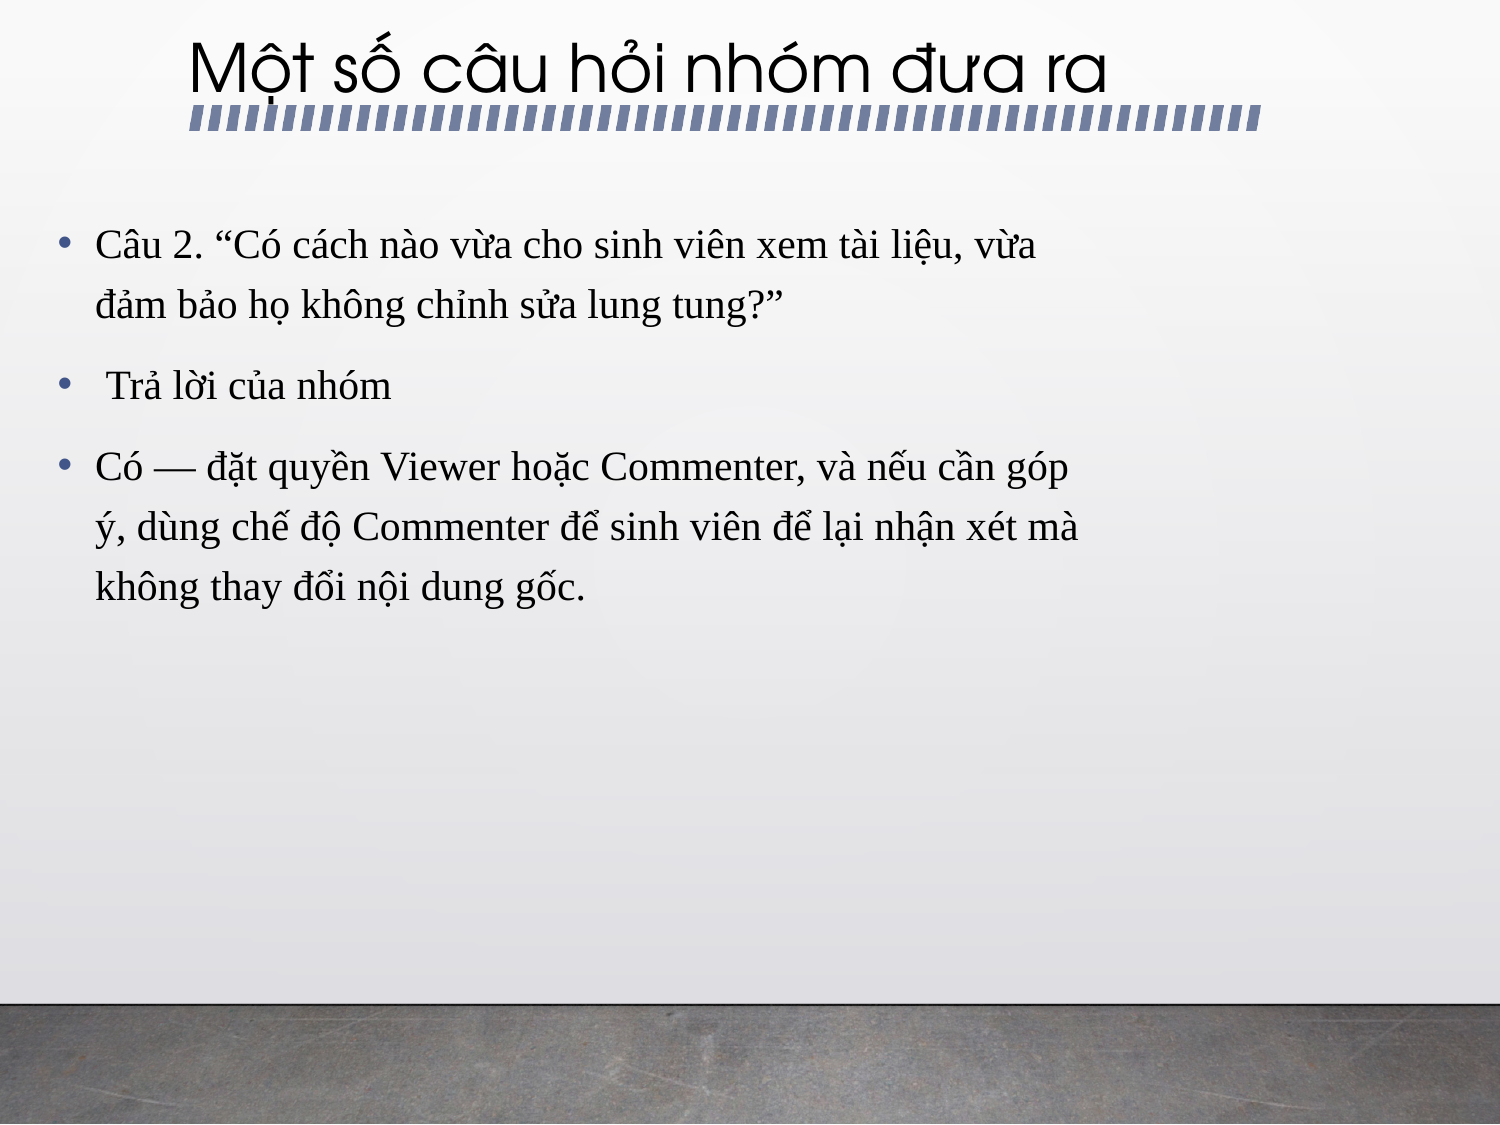

# Một số câu hỏi nhóm đưa ra
Câu 2. “Có cách nào vừa cho sinh viên xem tài liệu, vừa đảm bảo họ không chỉnh sửa lung tung?”
 Trả lời của nhóm
Có — đặt quyền Viewer hoặc Commenter, và nếu cần góp ý, dùng chế độ Commenter để sinh viên để lại nhận xét mà không thay đổi nội dung gốc.